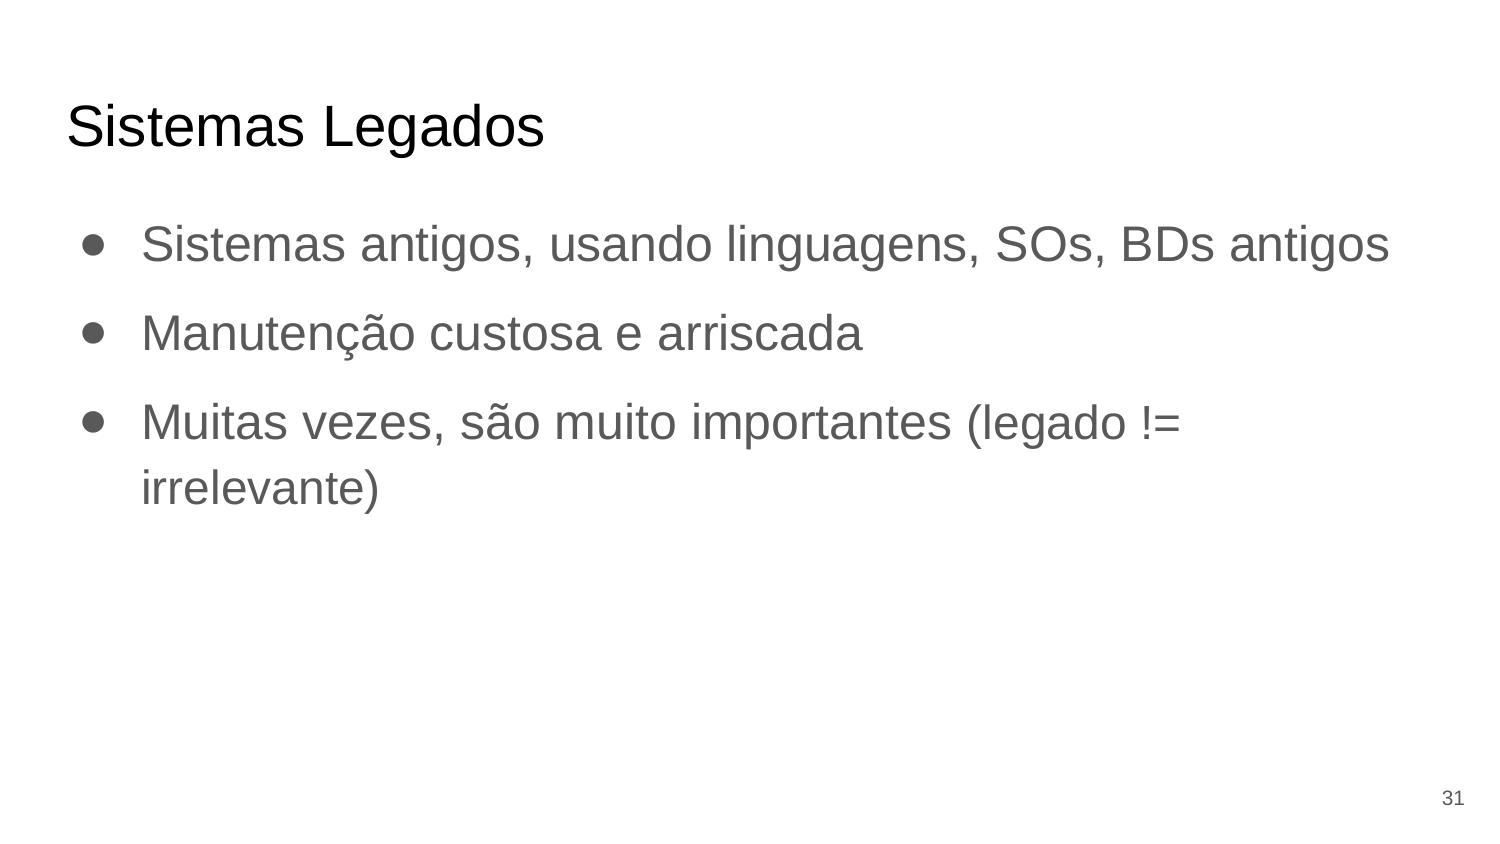

# Sistemas Legados
Sistemas antigos, usando linguagens, SOs, BDs antigos
Manutenção custosa e arriscada
Muitas vezes, são muito importantes (legado != irrelevante)

31